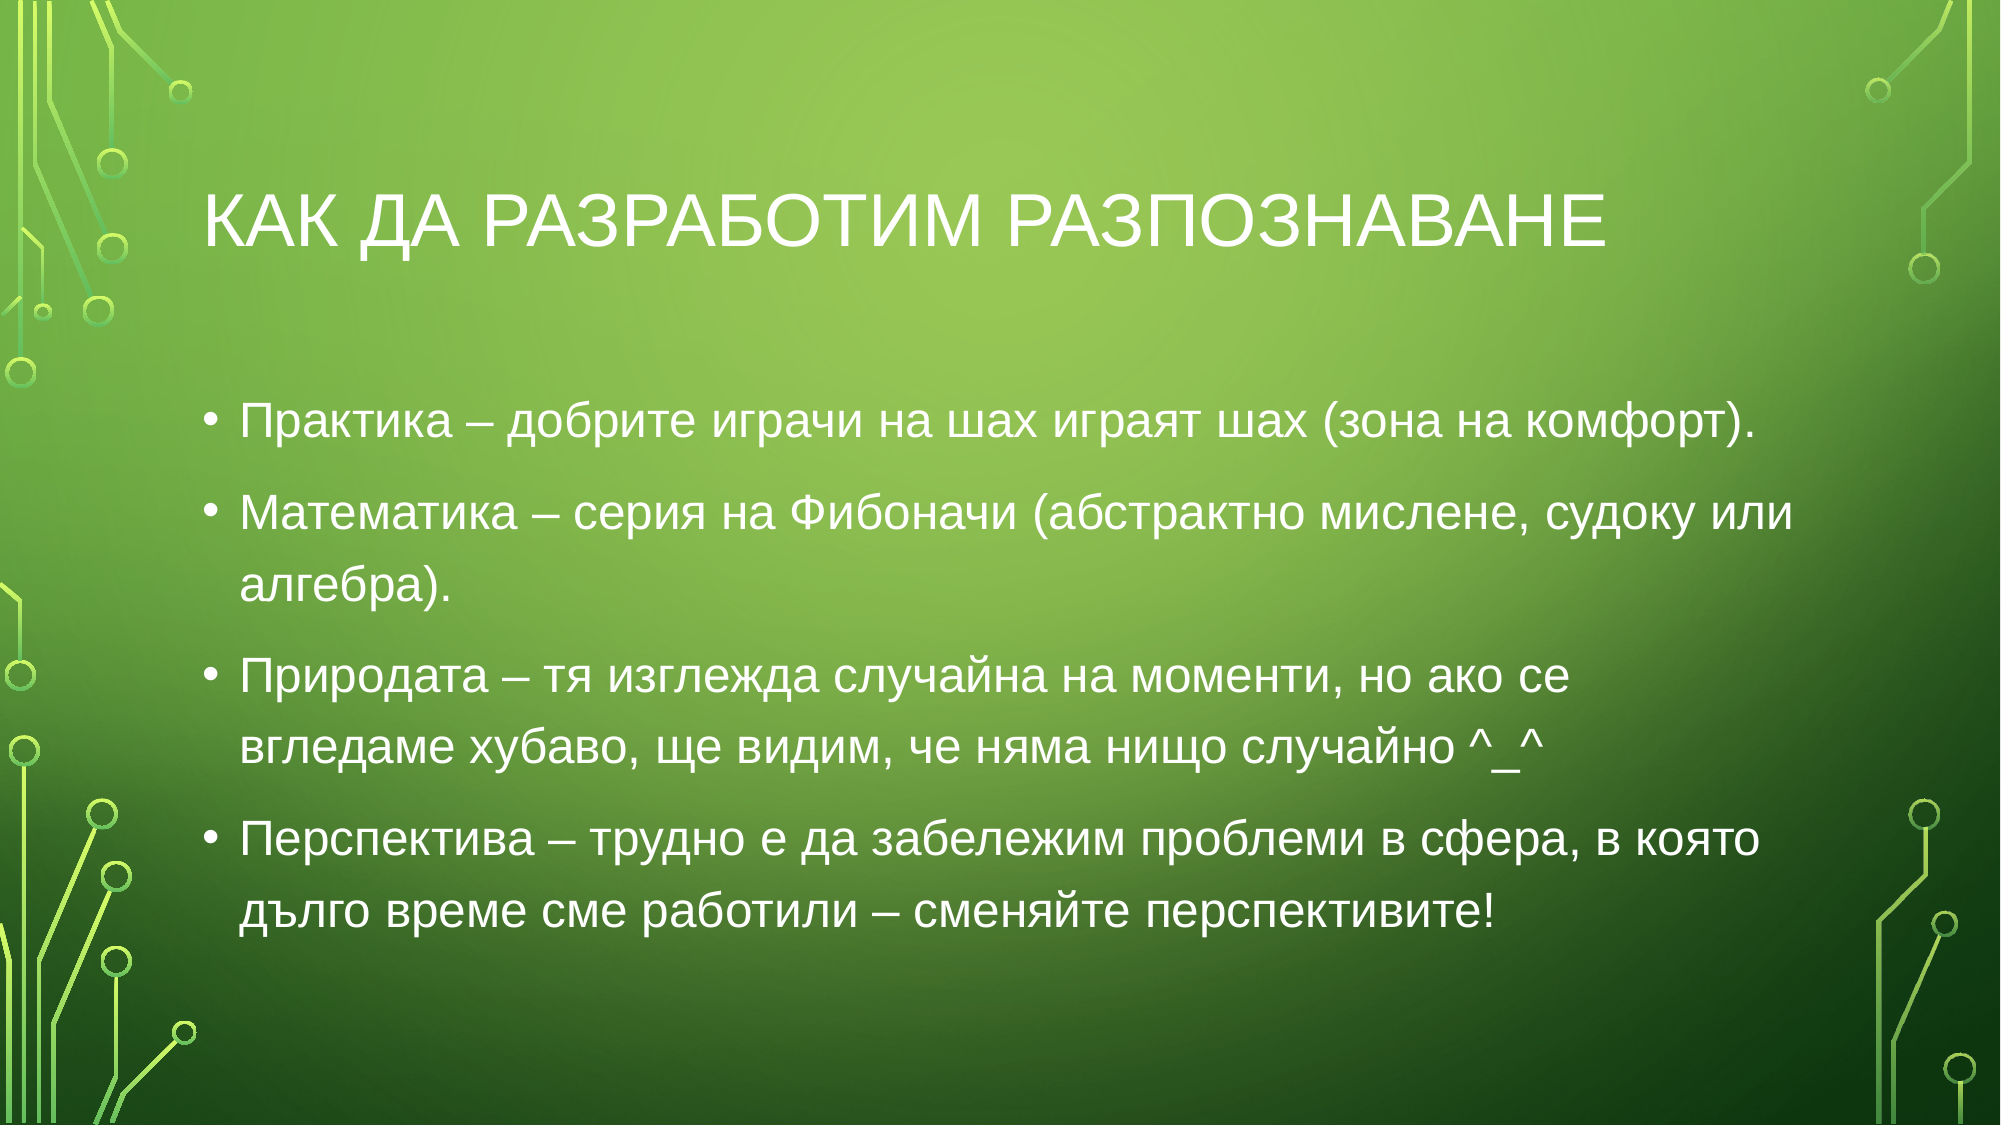

# КАК ДА РАЗРАБОТИМ РАЗПОЗНАВАНЕ
Практика – добрите играчи на шах играят шах (зона на комфорт).
Математика – серия на Фибоначи (абстрактно мислене, судоку или алгебра).
Природата – тя изглежда случайна на моменти, но ако се вгледаме хубаво, ще видим, че няма нищо случайно ^_^
Перспектива – трудно е да забележим проблеми в сфера, в която дълго време сме работили – сменяйте перспективите!